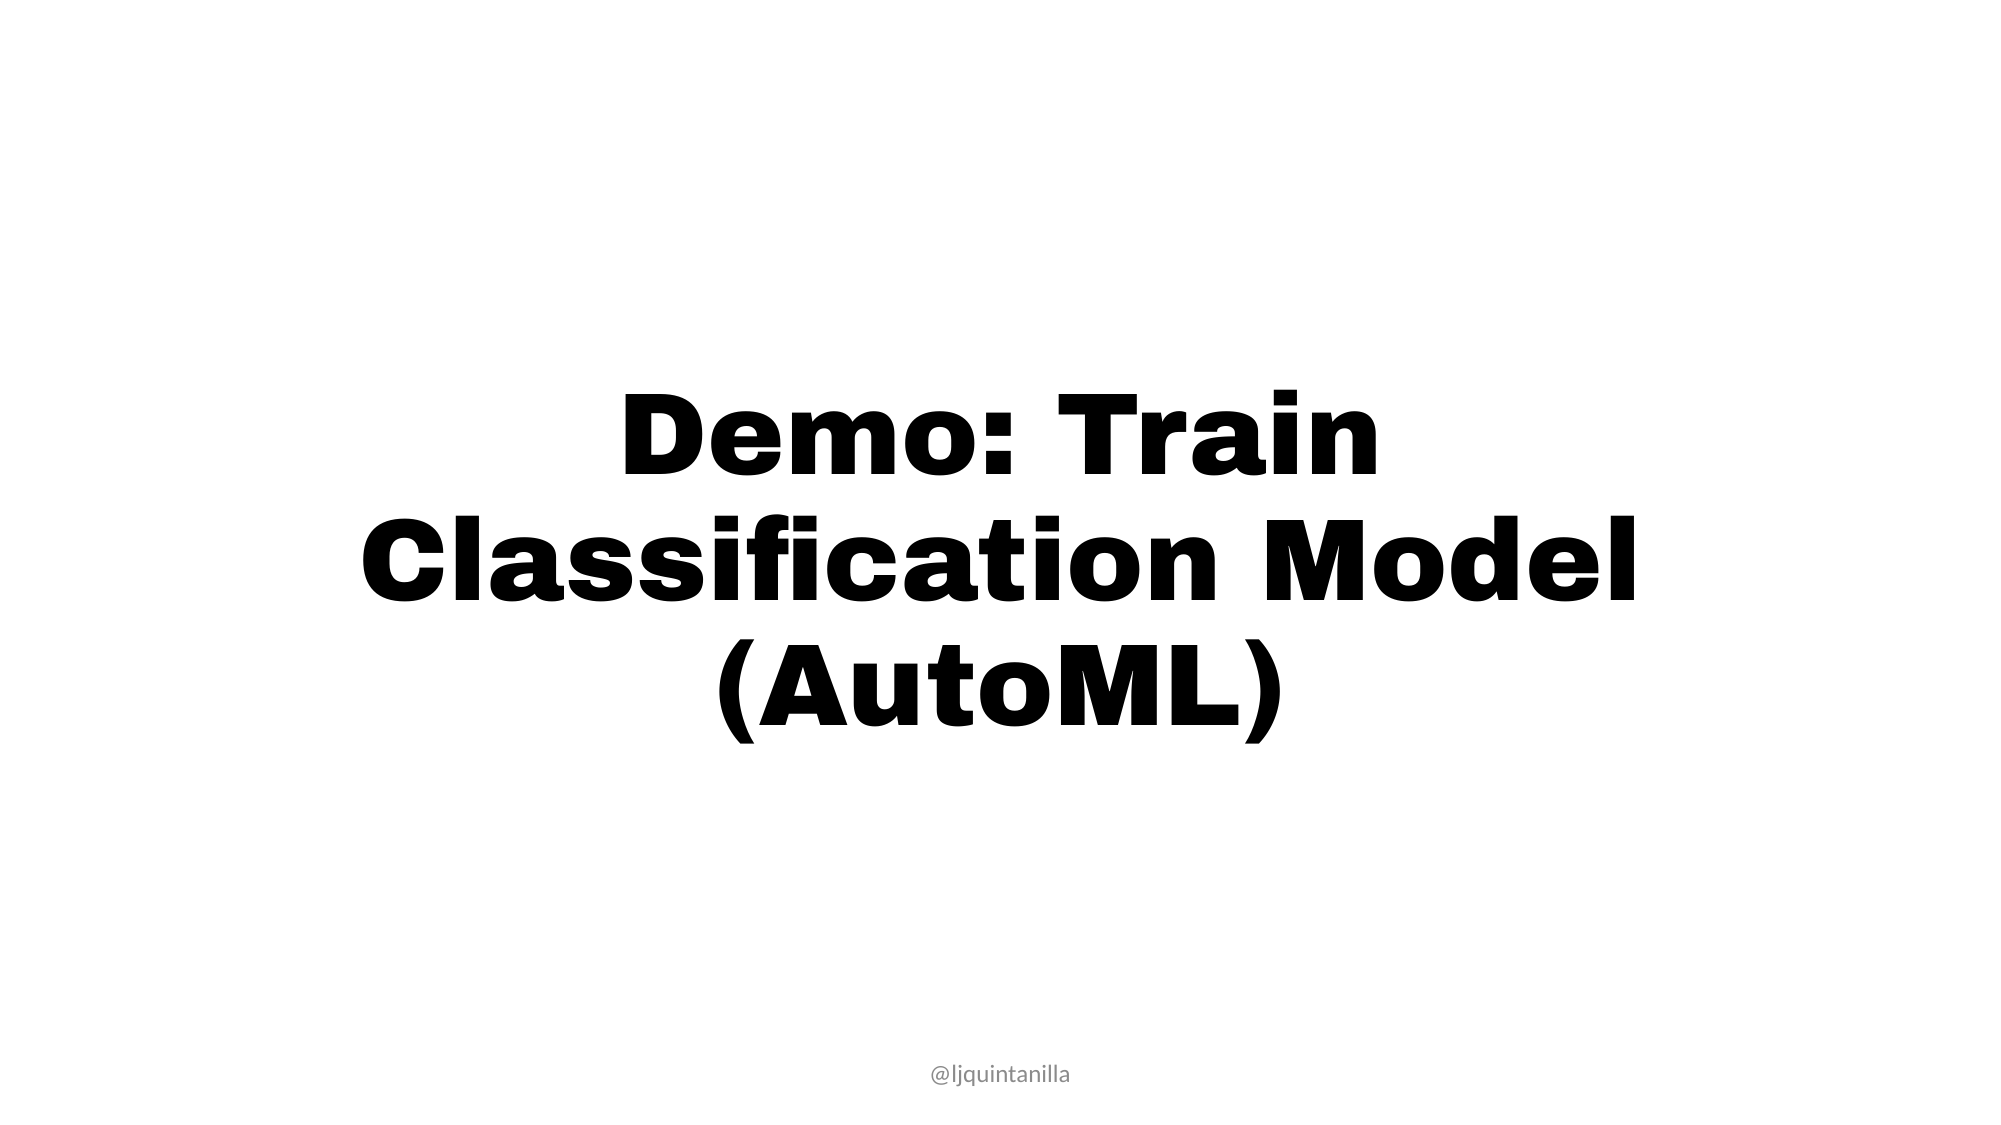

# Demo: Train Classification Model (AutoML)
@ljquintanilla